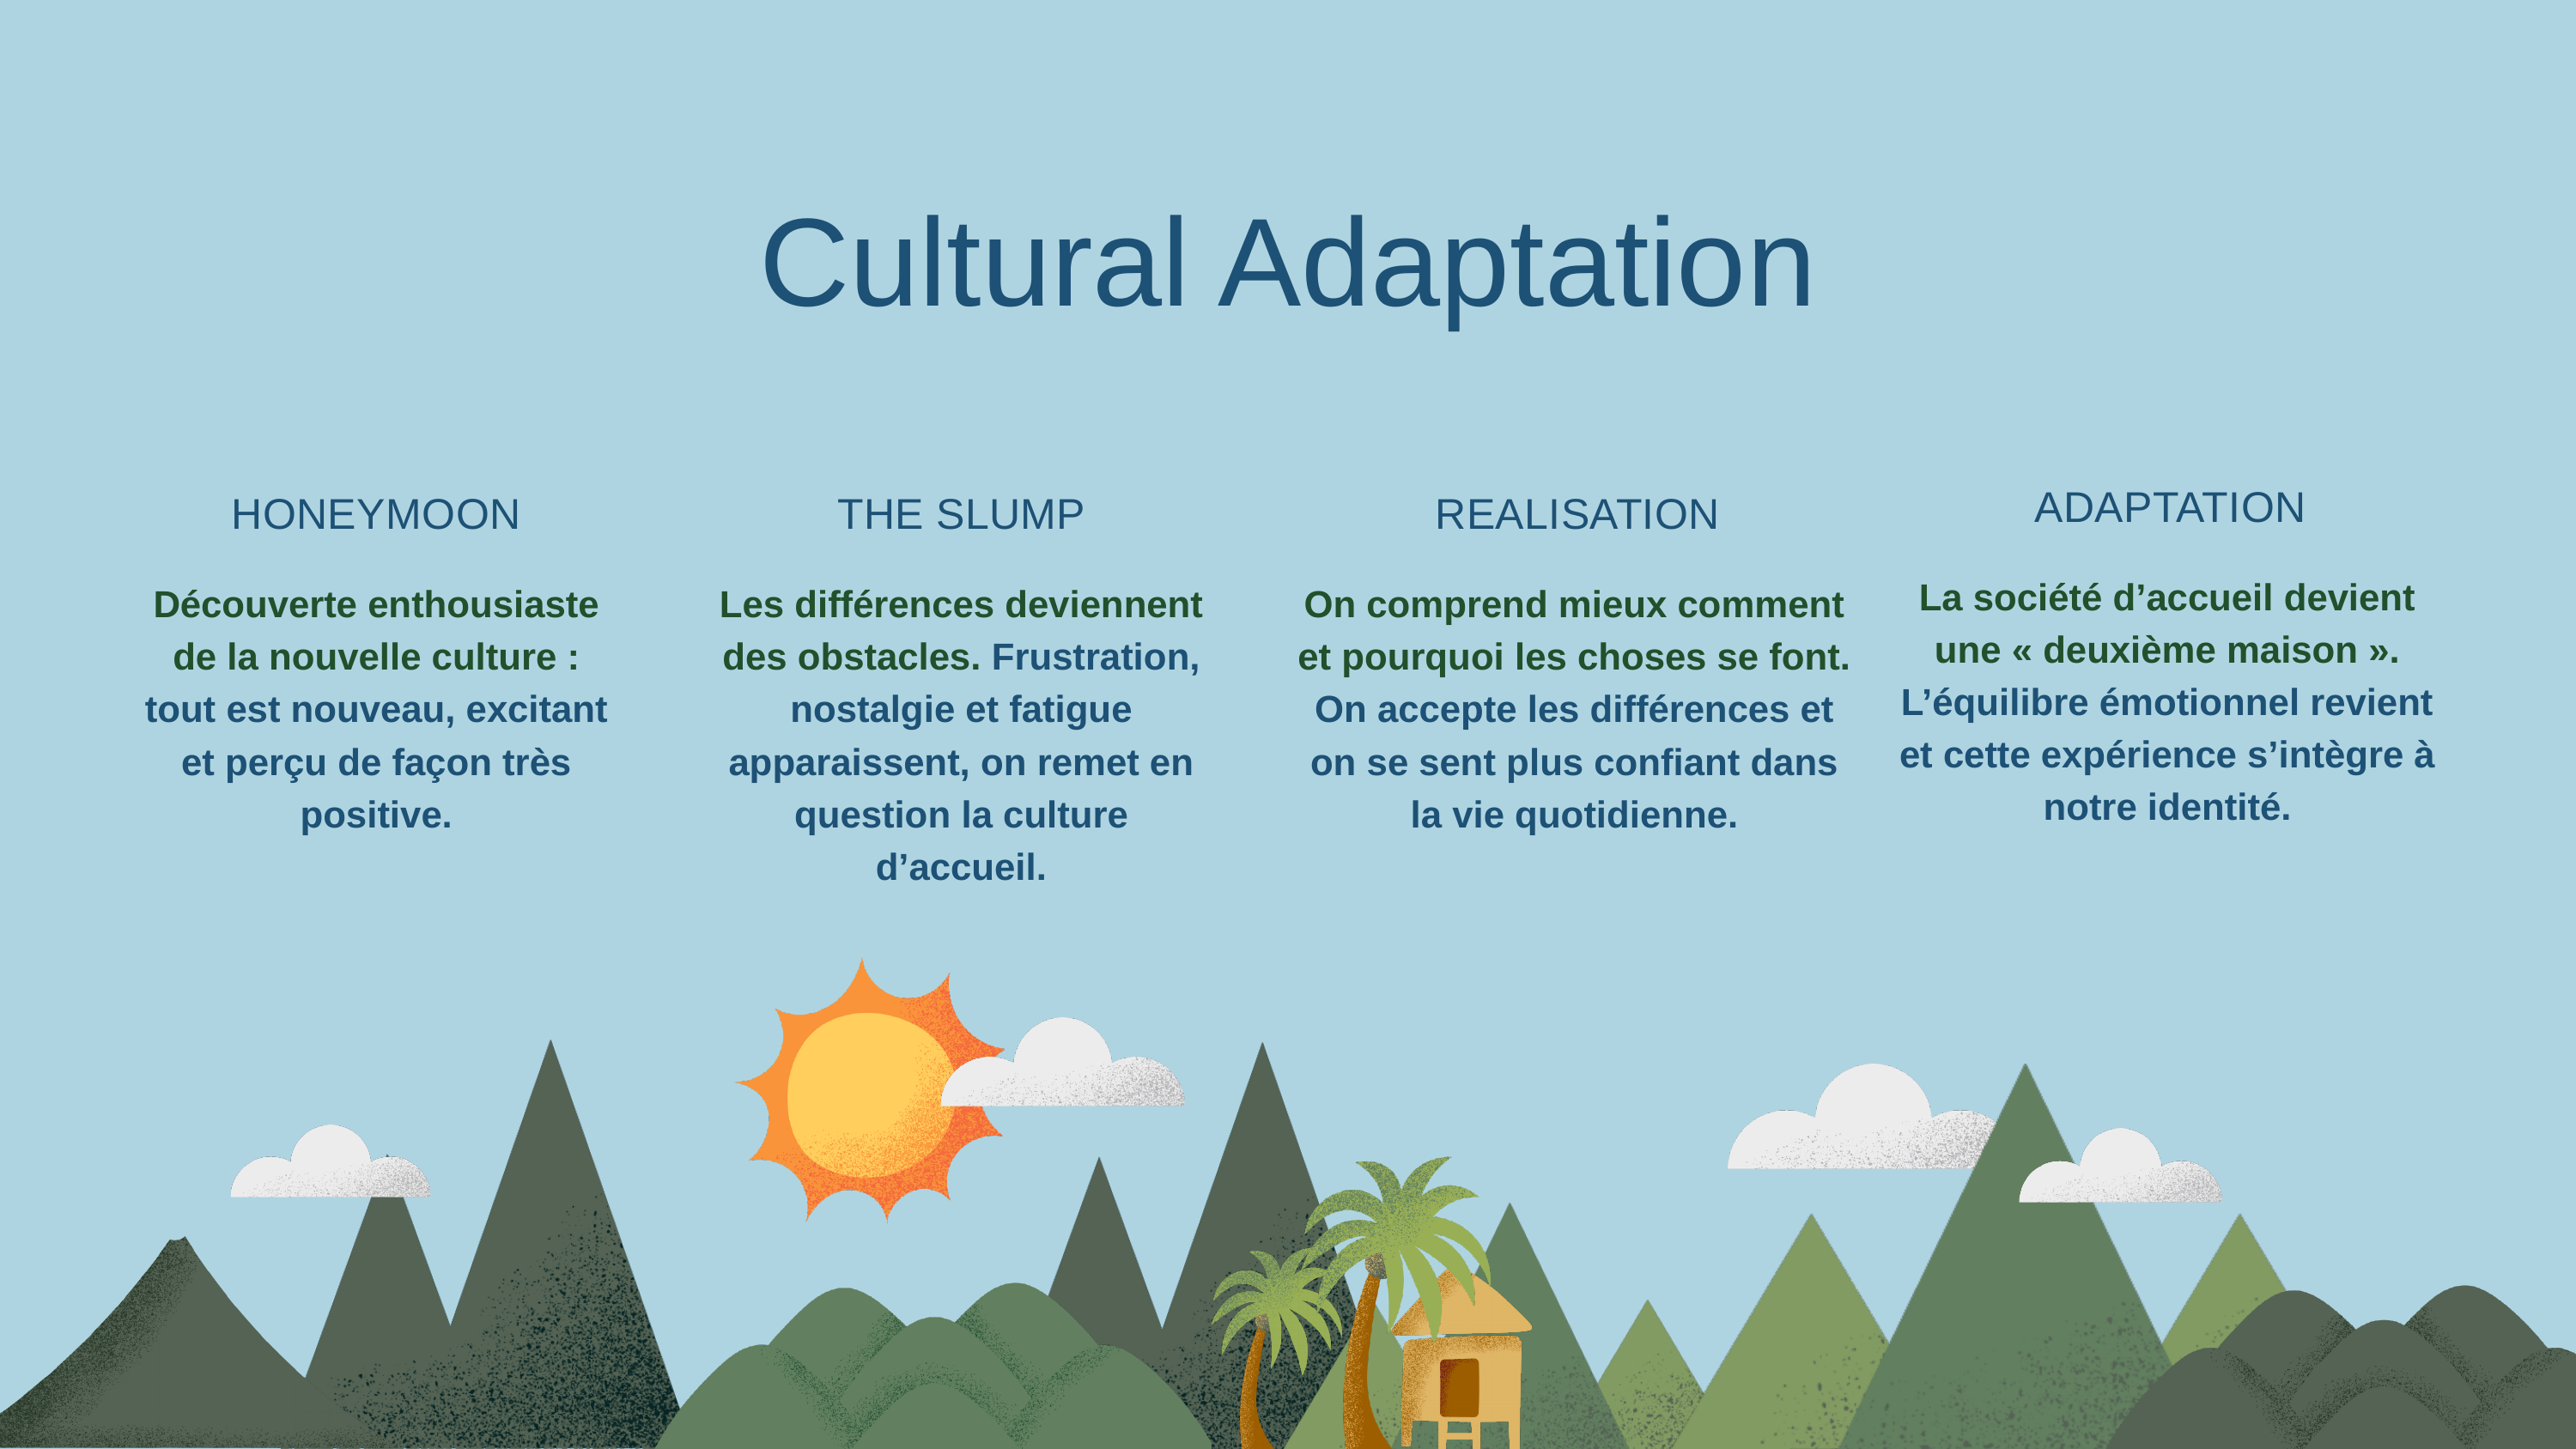

Cultural Adaptation
ADAPTATION
La société d’accueil devient une « deuxième maison ». L’équilibre émotionnel revient et cette expérience s’intègre à notre identité.
HONEYMOON
Découverte enthousiaste de la nouvelle culture : tout est nouveau, excitant et perçu de façon très positive.
THE SLUMP
Les différences deviennent des obstacles. Frustration, nostalgie et fatigue apparaissent, on remet en question la culture d’accueil.
REALISATION
On comprend mieux comment et pourquoi les choses se font. On accepte les différences et on se sent plus confiant dans la vie quotidienne.